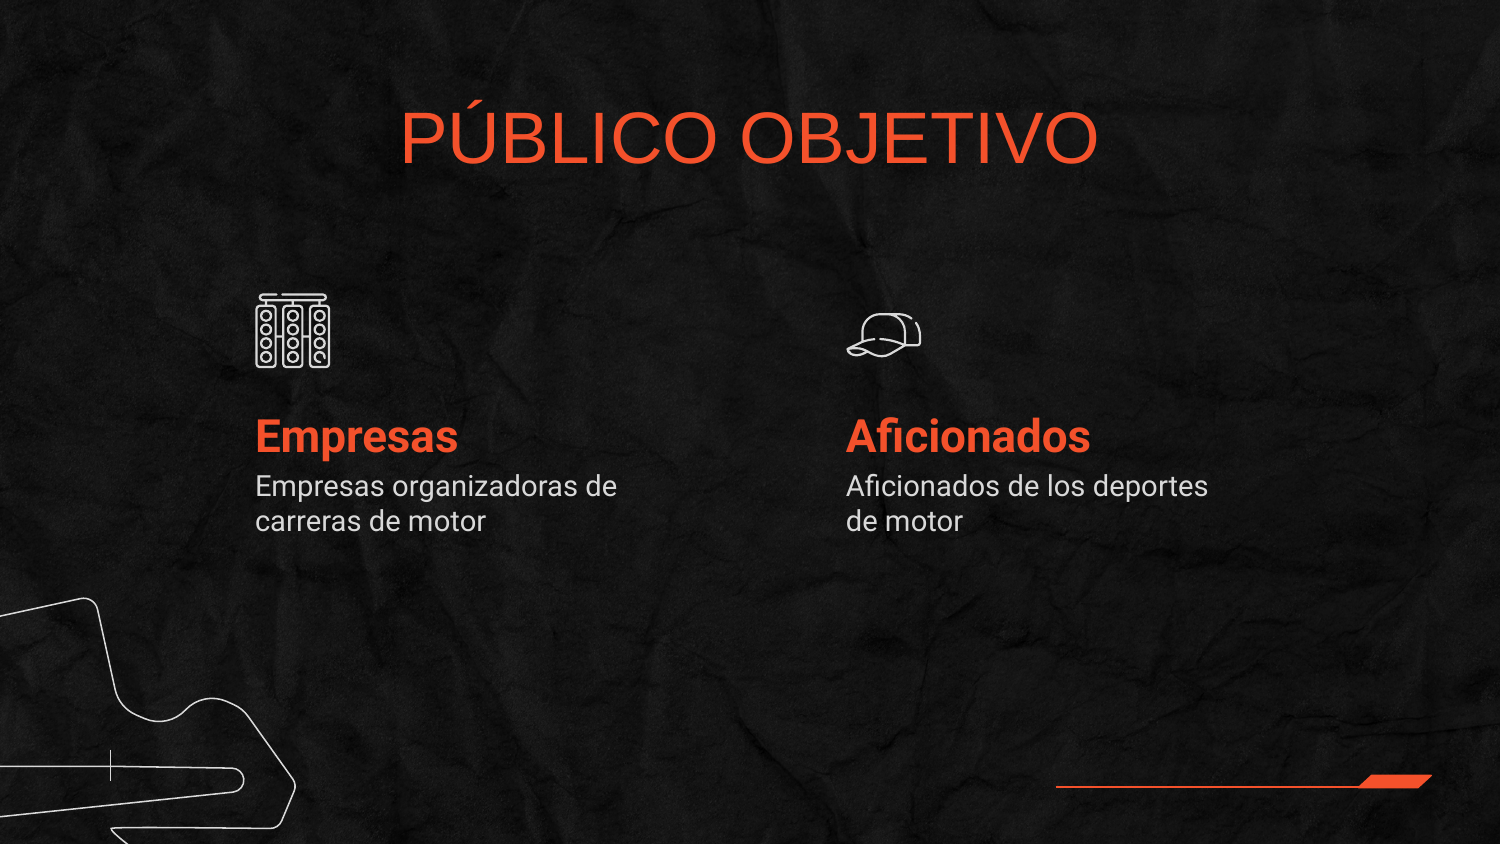

# PÚBLICO OBJETIVO

Empresas
Aficionados
Empresas organizadoras de carreras de motor
Aficionados de los deportes de motor